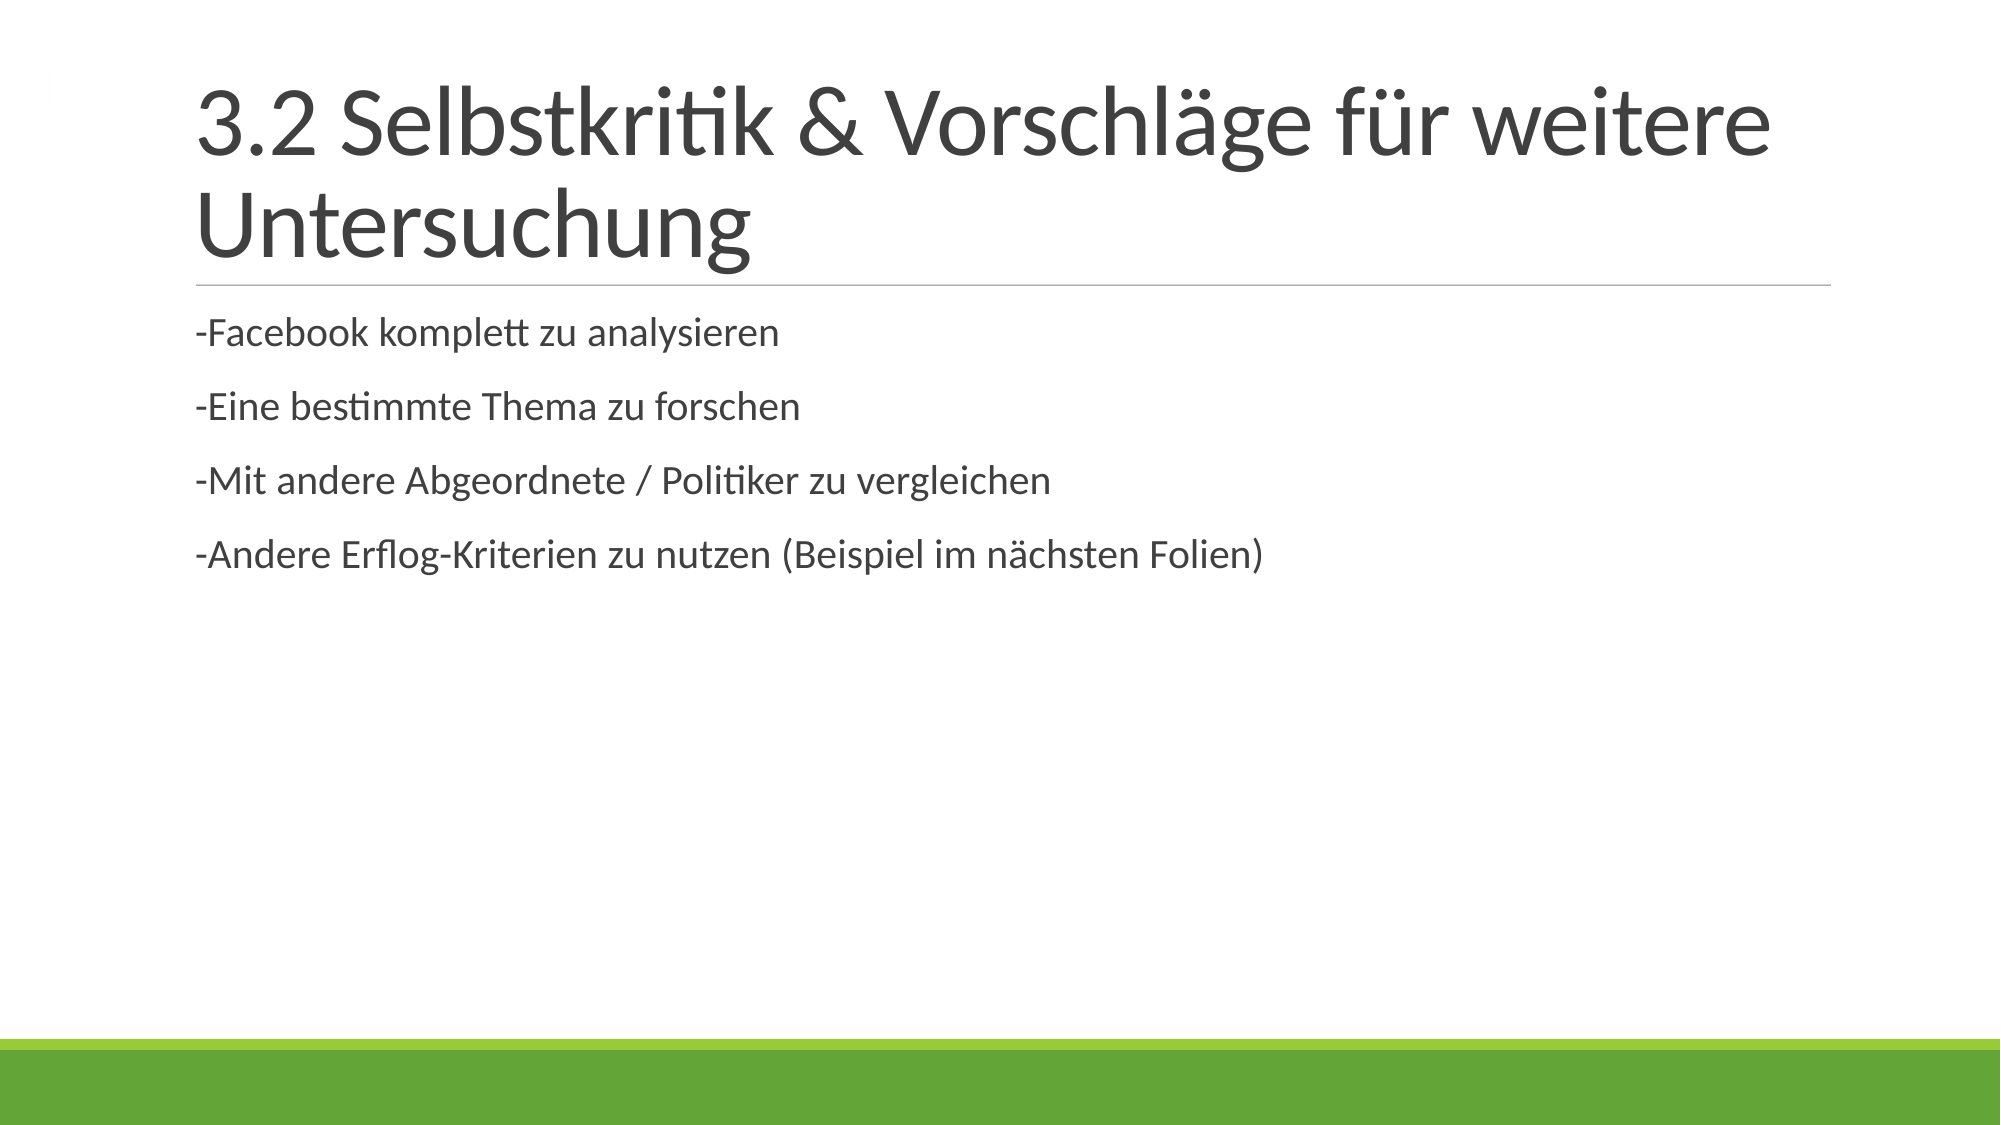

3.2 Selbstkritik & Vorschläge für weitere Untersuchung

-Facebook komplett zu analysieren
-Eine bestimmte Thema zu forschen
-Mit andere Abgeordnete / Politiker zu vergleichen
-Andere Erflog-Kriterien zu nutzen (Beispiel im nächsten Folien)